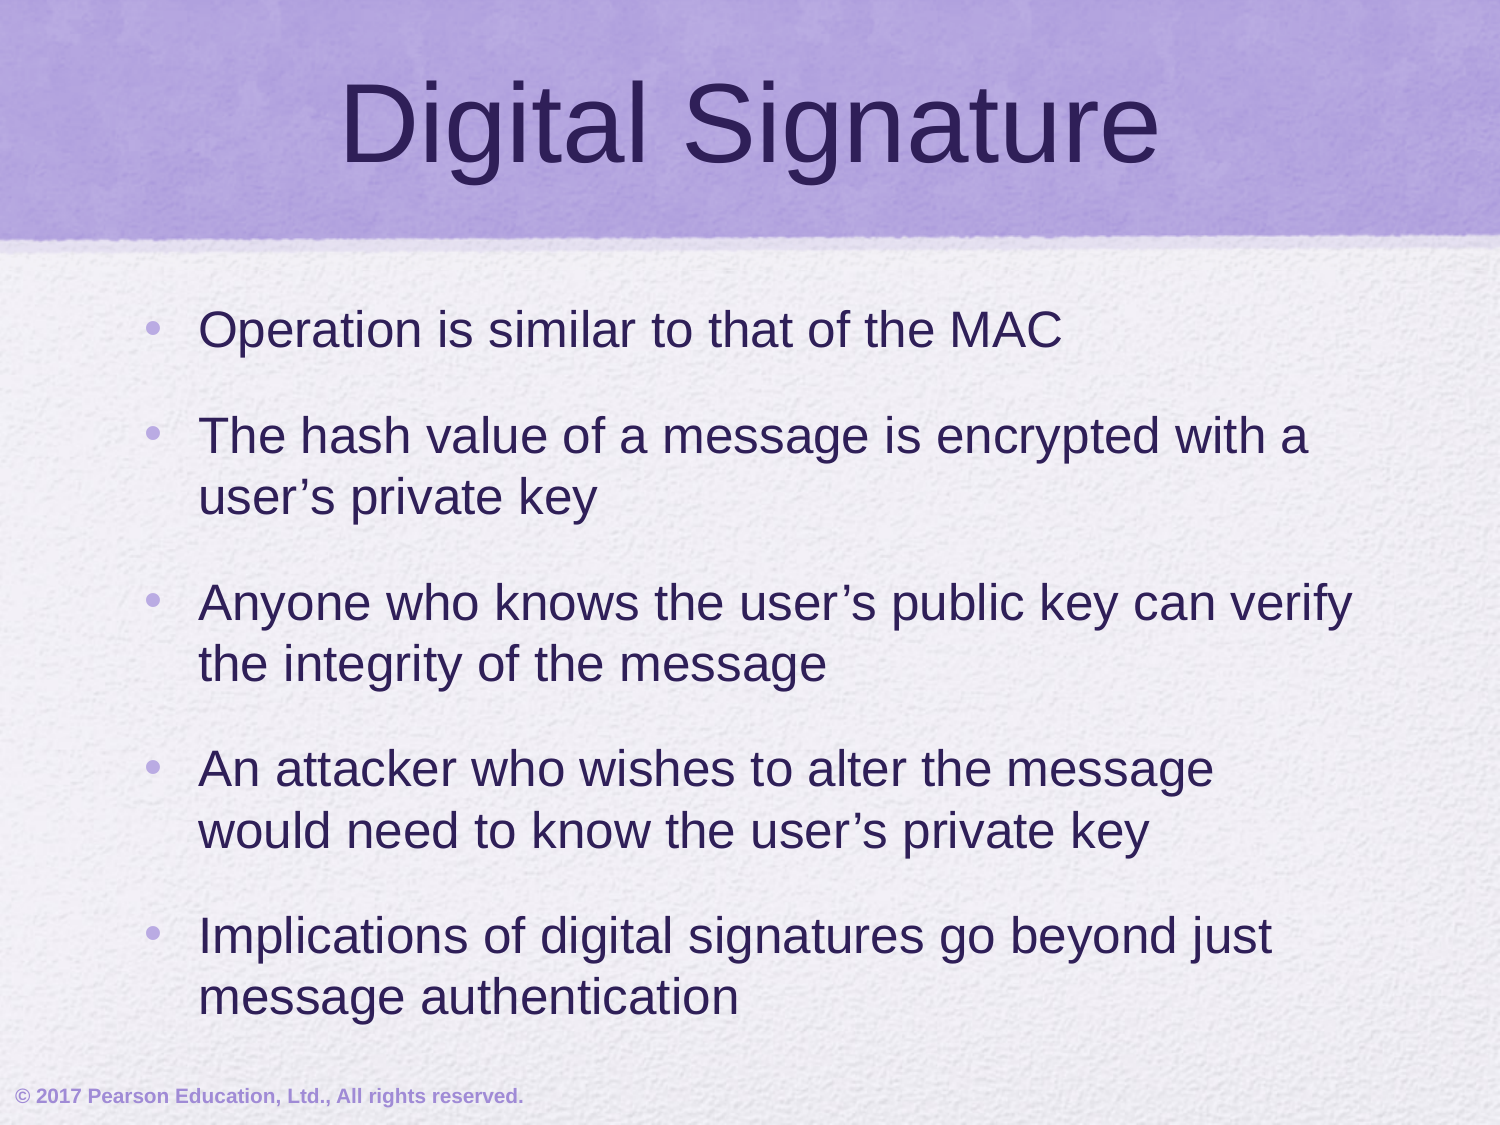

# Digital Signature
Operation is similar to that of the MAC
The hash value of a message is encrypted with a user’s private key
Anyone who knows the user’s public key can verify the integrity of the message
An attacker who wishes to alter the message would need to know the user’s private key
Implications of digital signatures go beyond just message authentication
© 2017 Pearson Education, Ltd., All rights reserved.